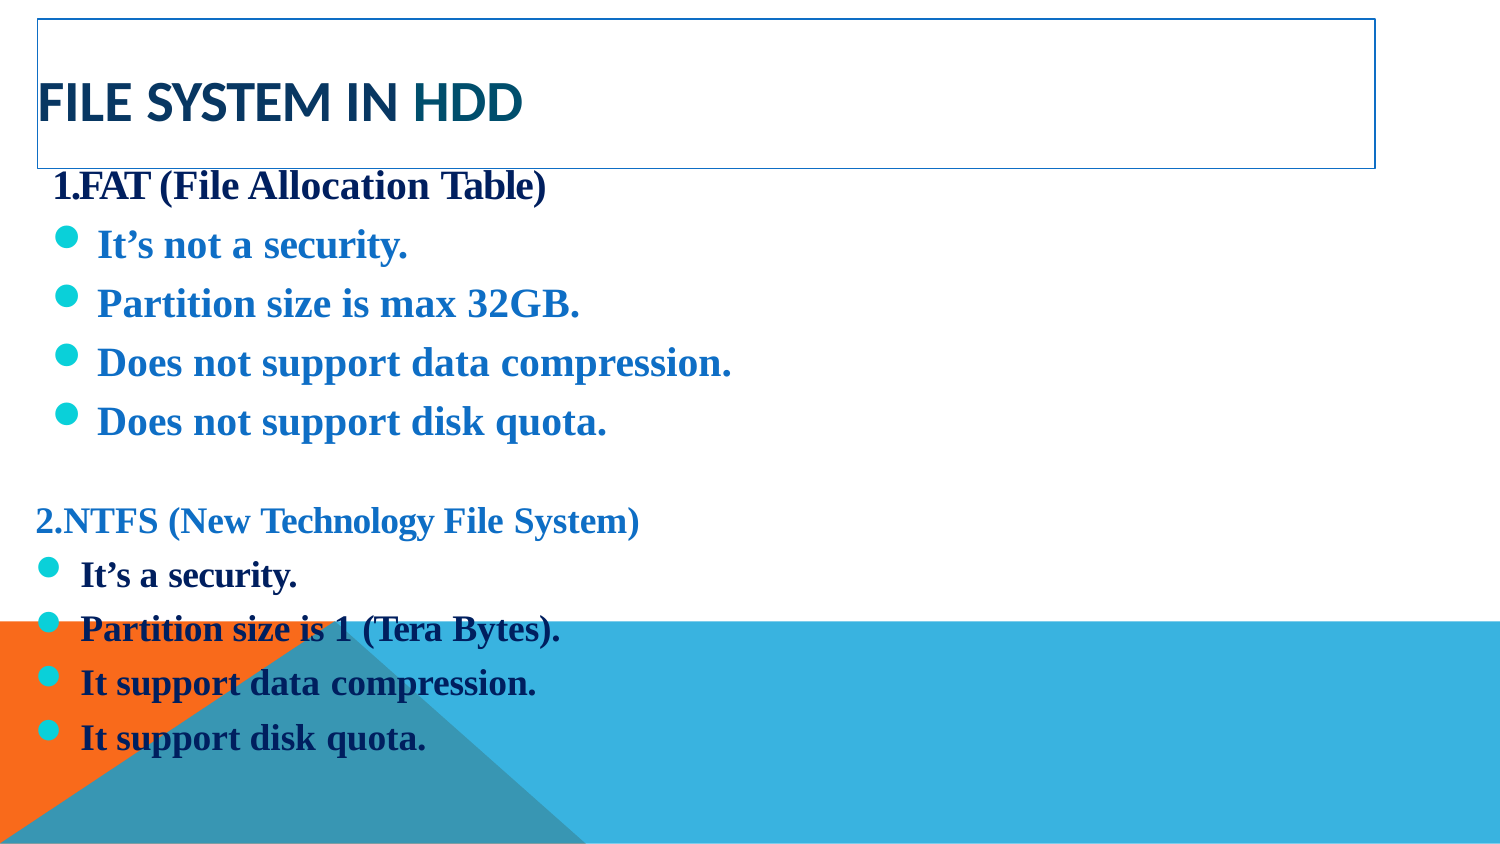

# FILE SYSTEM IN HDD
1.FAT (File Allocation Table)
It’s not a security.
Partition size is max 32GB.
Does not support data compression.
Does not support disk quota.
2.NTFS (New Technology File System)
It’s a security.
Partition size is 1 (Tera Bytes).
It support data compression.
It support disk quota.